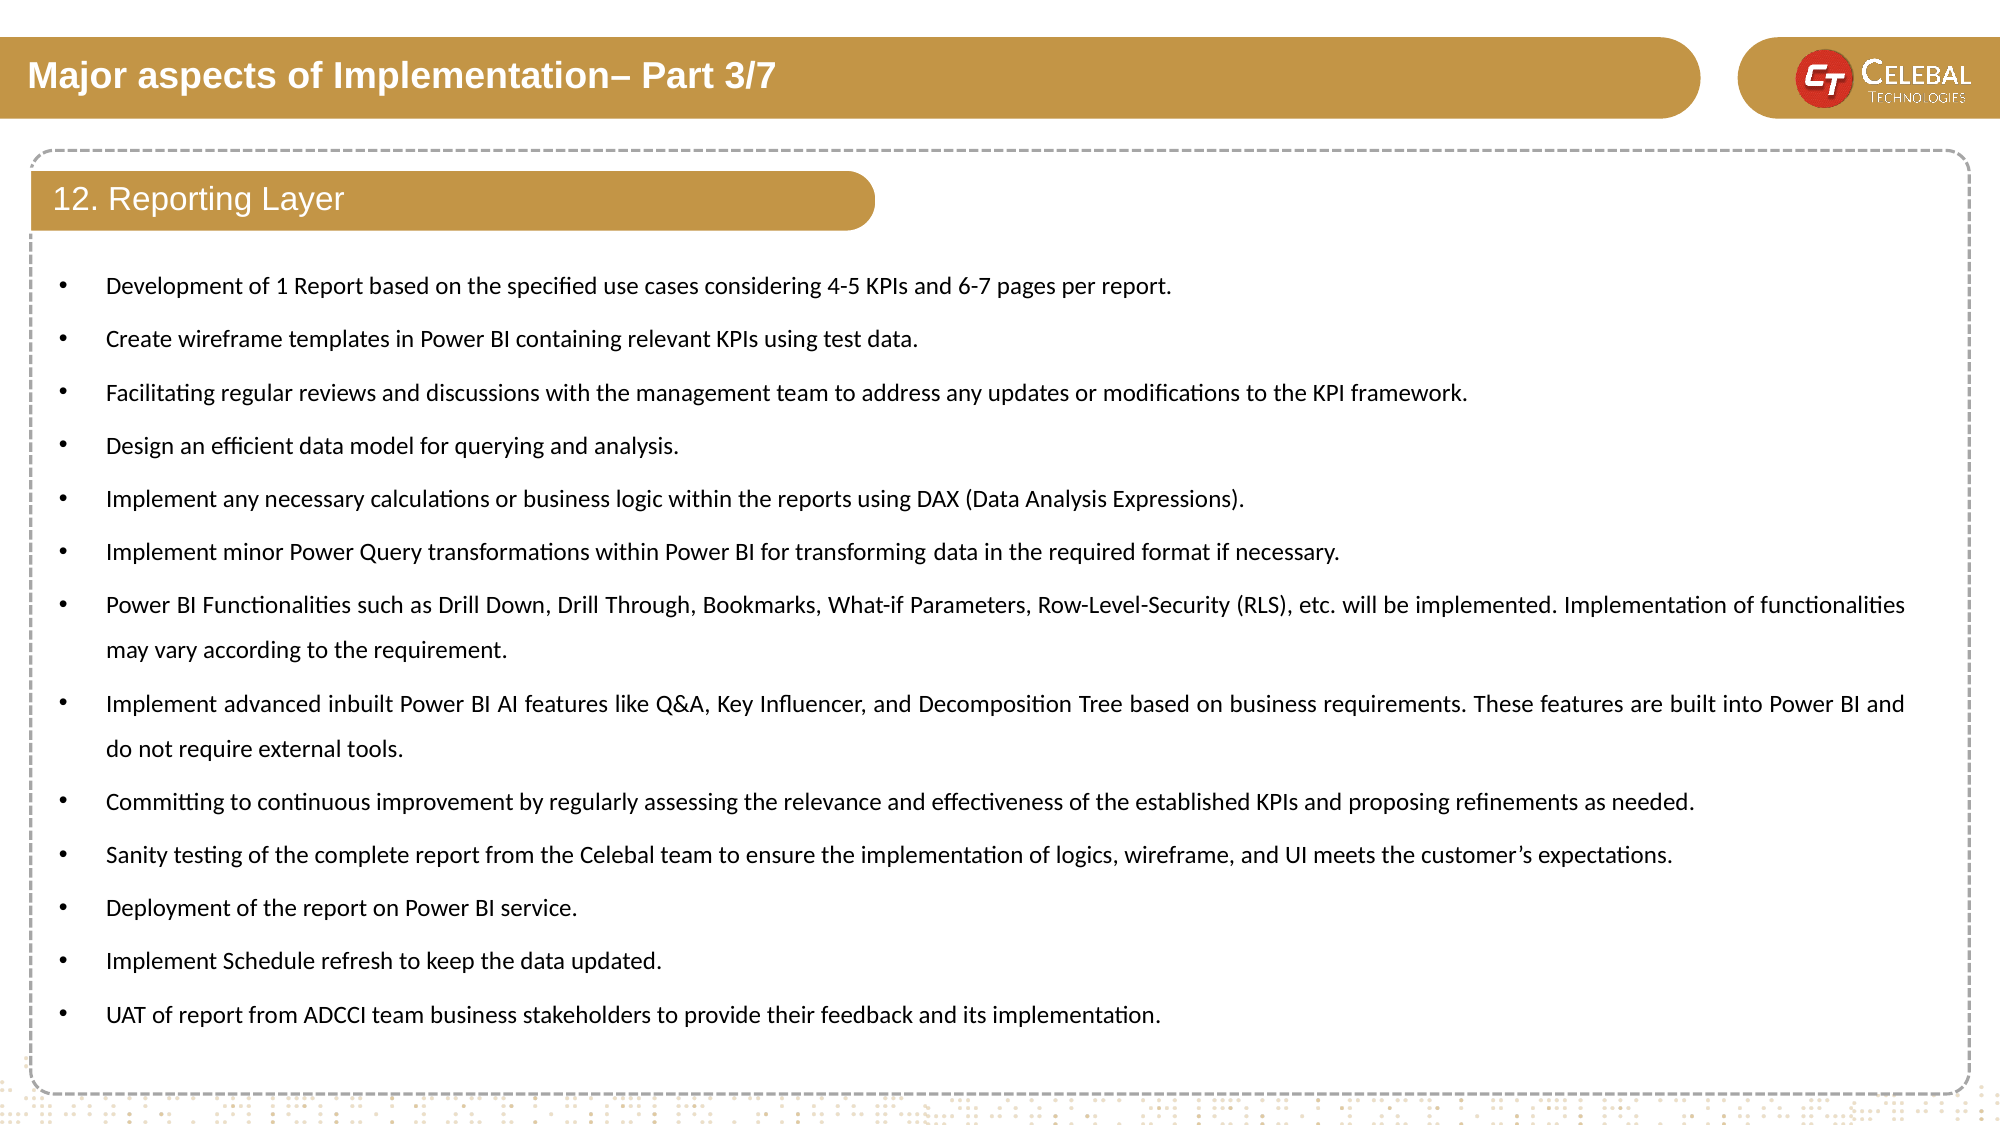

Major aspects of Implementation– Part 3/7

6. Data Visualization
5. Language Translation
6. Deployment in Development Environment

12. Reporting Layer
9. Data Management
Development of 1 Report based on the specified use cases considering 4-5 KPIs and 6-7 pages per report.
Create wireframe templates in Power BI containing relevant KPIs using test data.
Facilitating regular reviews and discussions with the management team to address any updates or modifications to the KPI framework.
Design an efficient data model for querying and analysis.
Implement any necessary calculations or business logic within the reports using DAX (Data Analysis Expressions).
Implement minor Power Query transformations within Power BI for transforming data in the required format if necessary.
Power BI Functionalities such as Drill Down, Drill Through, Bookmarks, What-if Parameters, Row-Level-Security (RLS), etc. will be implemented. Implementation of functionalities may vary according to the requirement.
Implement advanced inbuilt Power BI AI features like Q&A, Key Influencer, and Decomposition Tree based on business requirements. These features are built into Power BI and do not require external tools.​
Committing to continuous improvement by regularly assessing the relevance and effectiveness of the established KPIs and proposing refinements as needed.
Sanity testing of the complete report from the Celebal team to ensure the implementation of logics, wireframe, and UI meets the customer’s expectations.
Deployment of the report on Power BI service.
Implement Schedule refresh to keep the data updated.
UAT of report from ADCCI team business stakeholders to provide their feedback and its implementation.